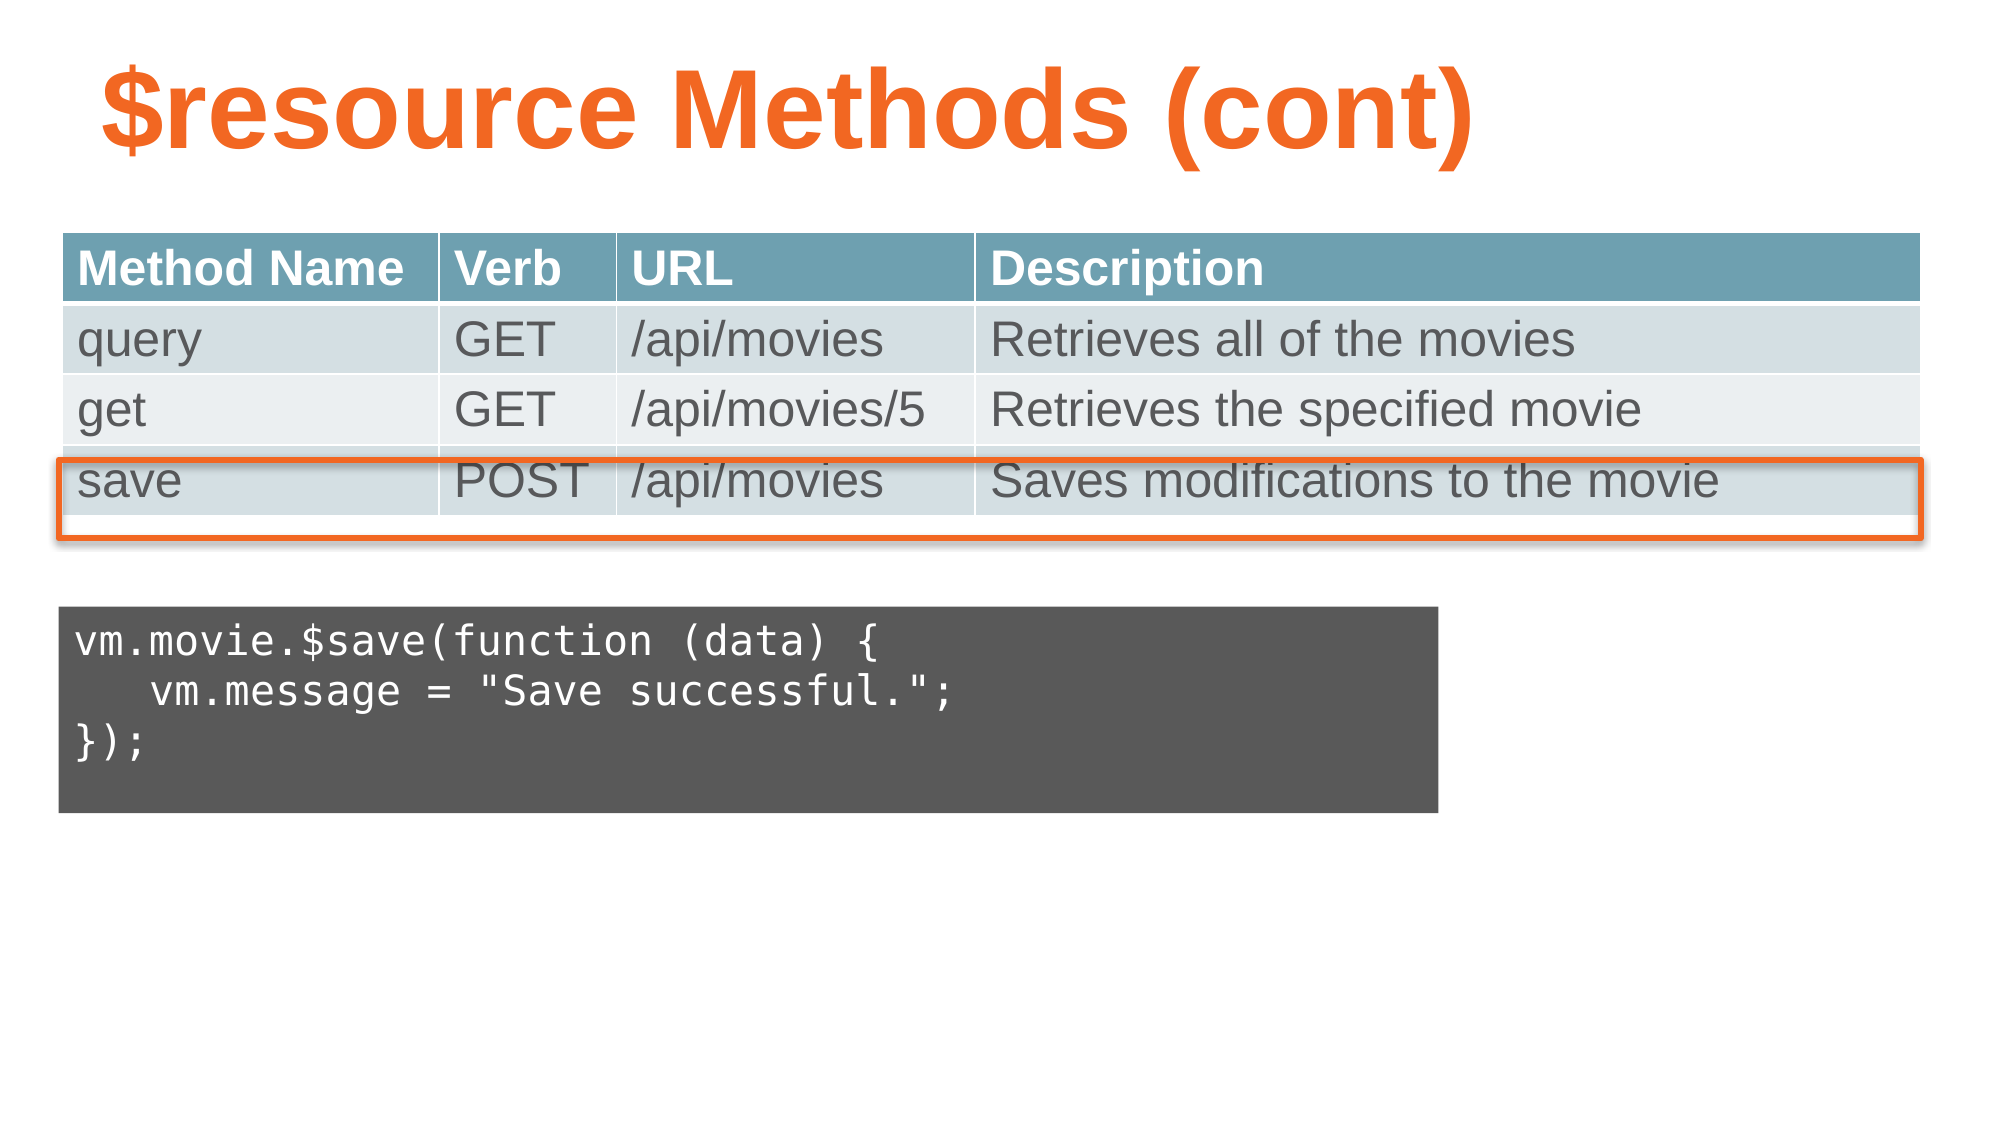

# $resource Methods (cont)
| Method Name | Verb | URL | Description |
| --- | --- | --- | --- |
| query | GET | /api/movies | Retrieves all of the movies |
| get | GET | /api/movies/5 | Retrieves the specified movie |
| save | POST | /api/movies | Saves modifications to the movie |

vm.movie.$save(function (data) {
   vm.message = "Save successful.";
});